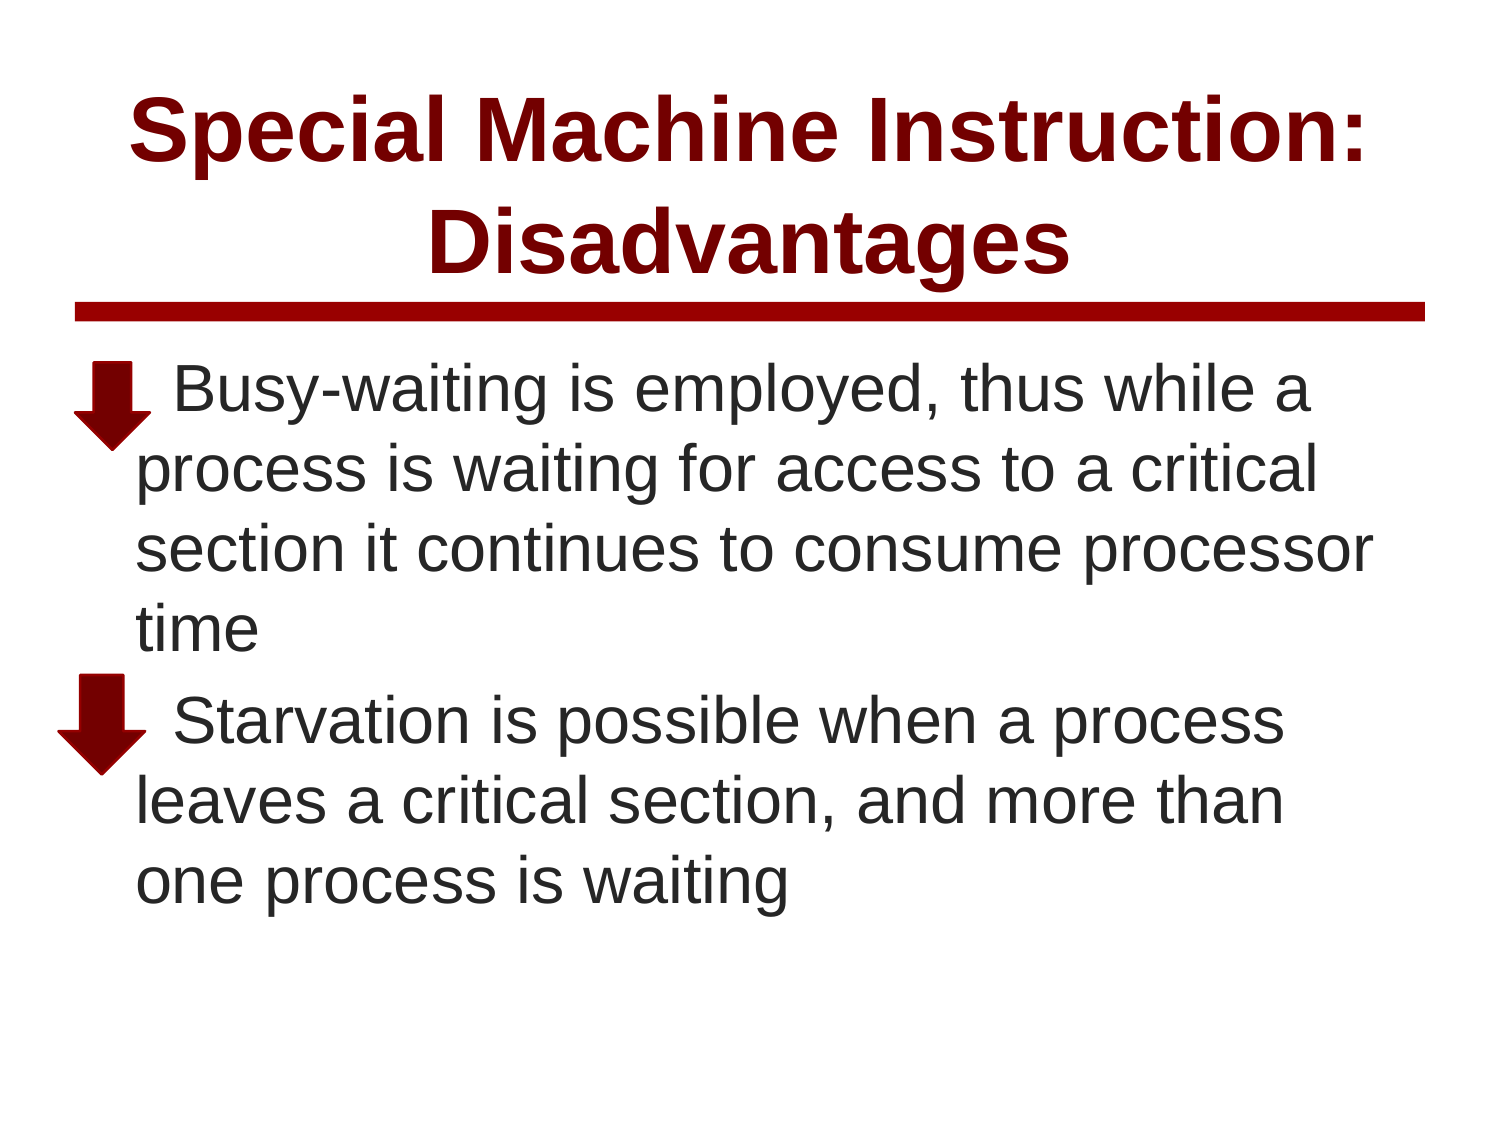

# Special Machine Instruction: Disadvantages
  Busy-waiting is employed, thus while a process is waiting for access to a critical section it continues to consume processor time
  Starvation is possible when a process   leaves a critical section, and more than one process is waiting